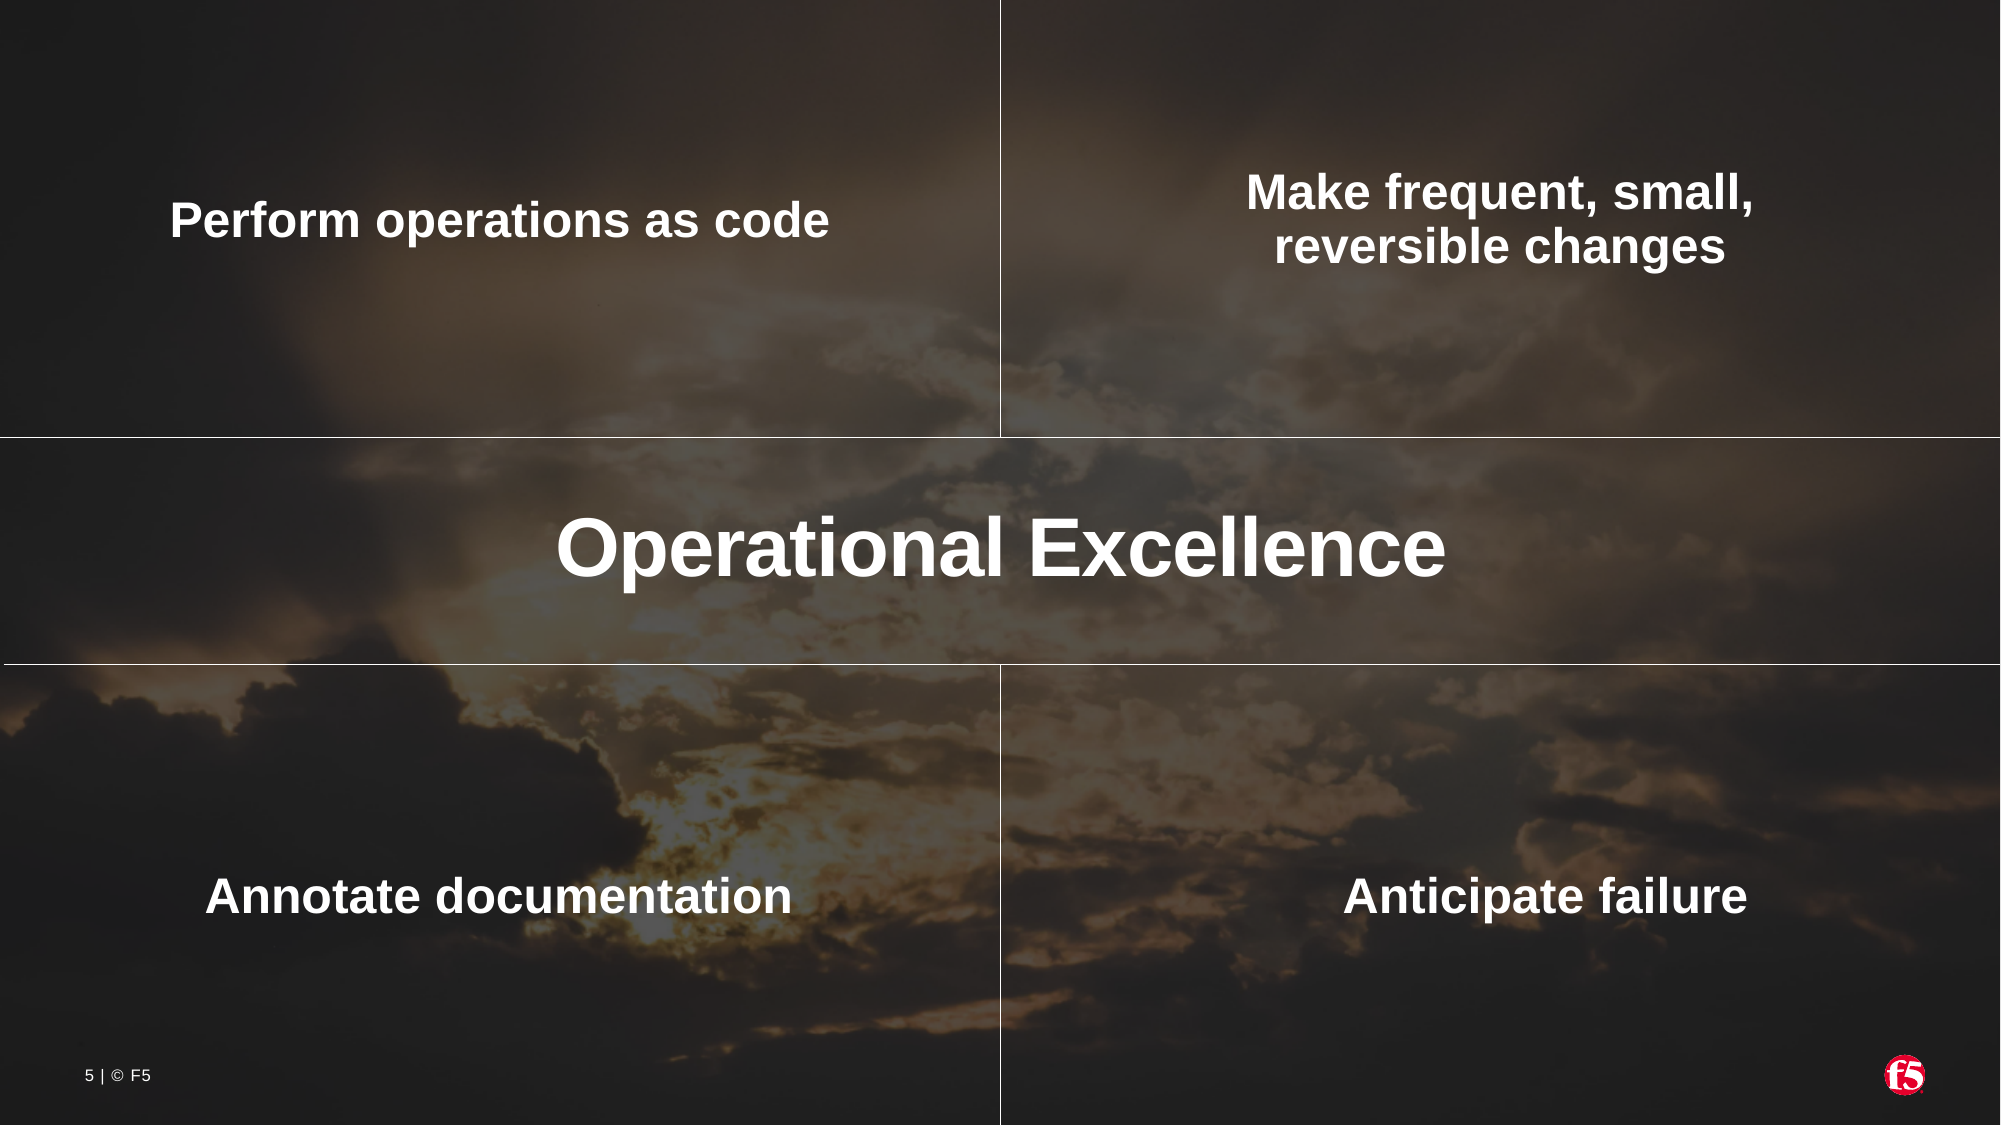

Make frequent, small, reversible changes
Perform operations as code
Operational Excellence
Annotate documentation
Anticipate failure